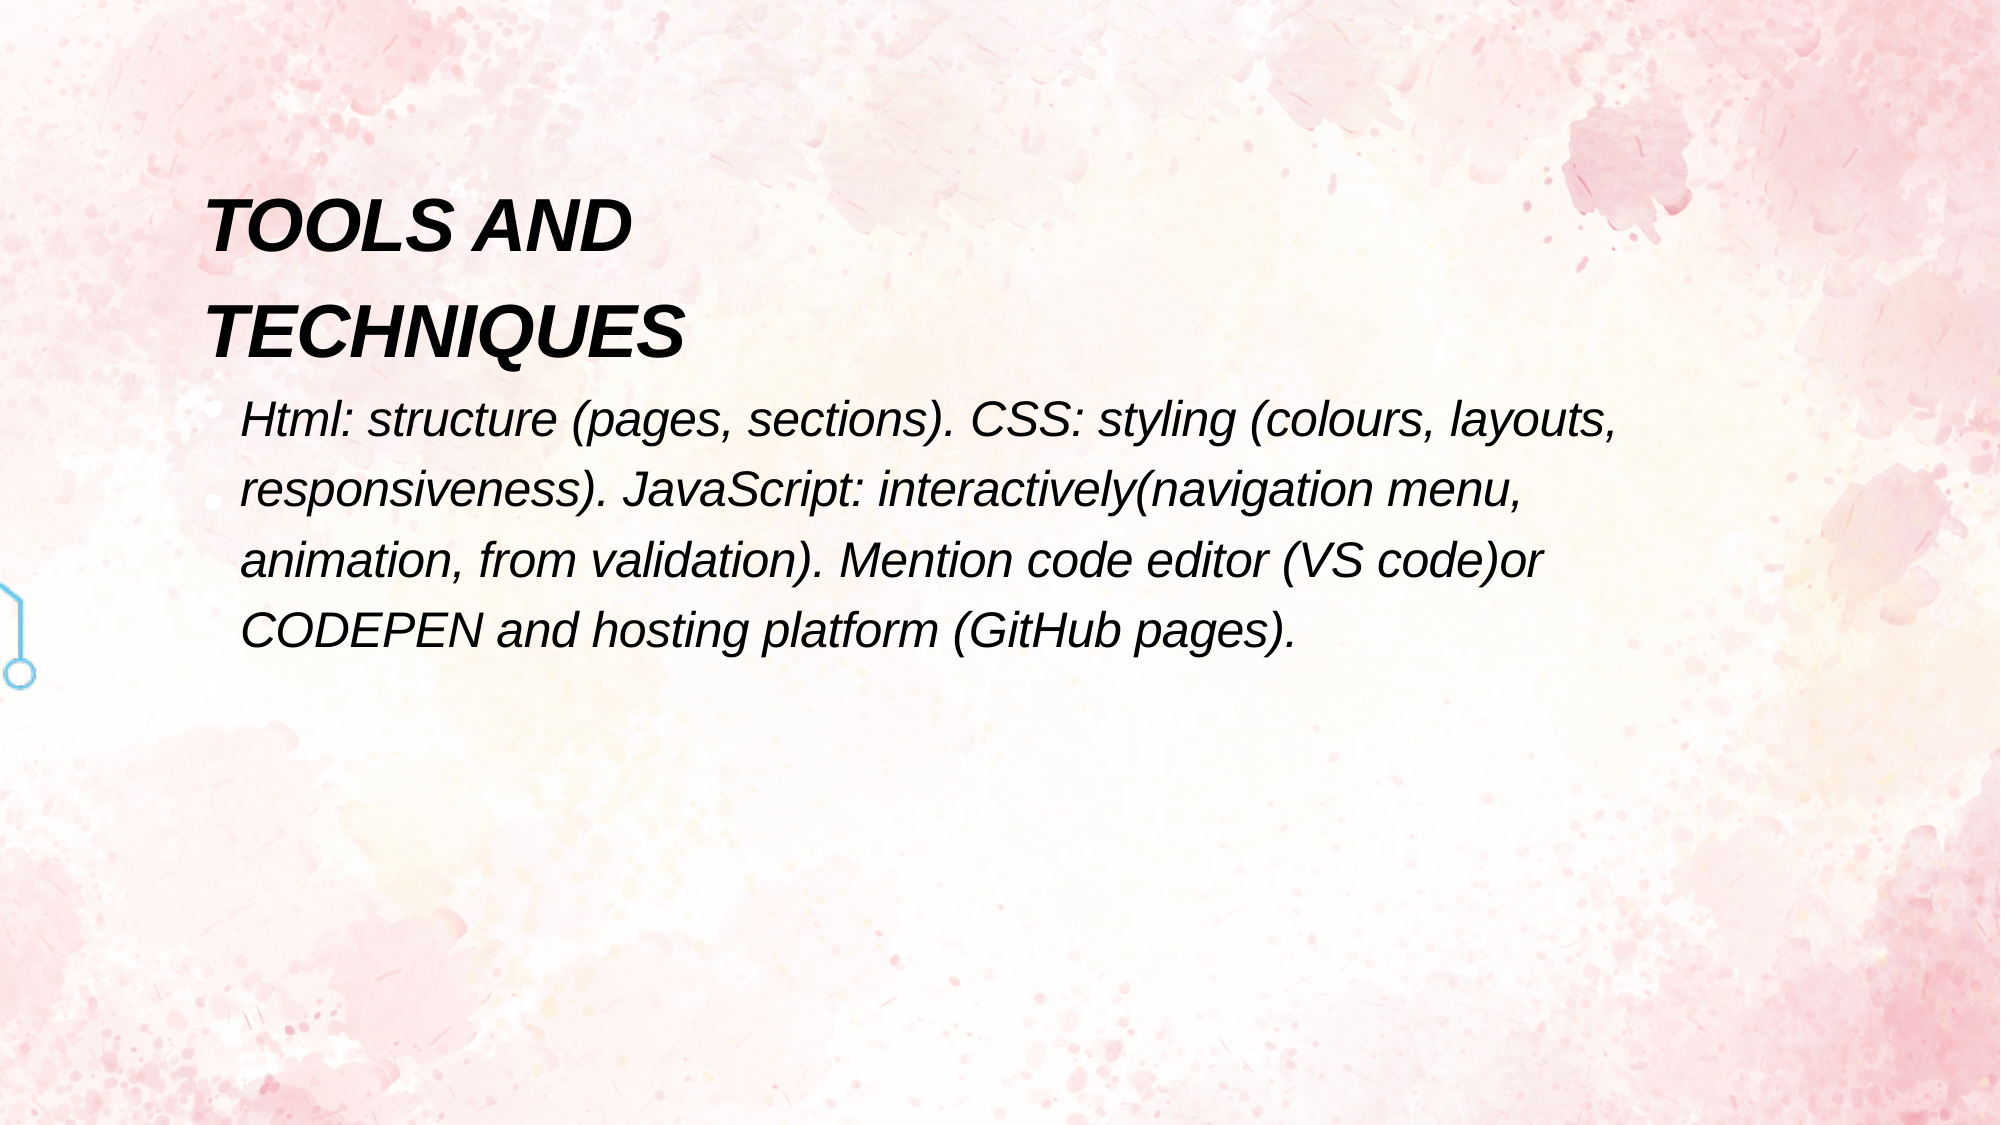

TOOLS AND TECHNIQUES
• • • •
Html: structure (pages, sections). CSS: styling (colours, layouts, responsiveness). JavaScript: interactively(navigation menu, animation, from validation). Mention code editor (VS code)or CODEPEN and hosting platform (GitHub pages).